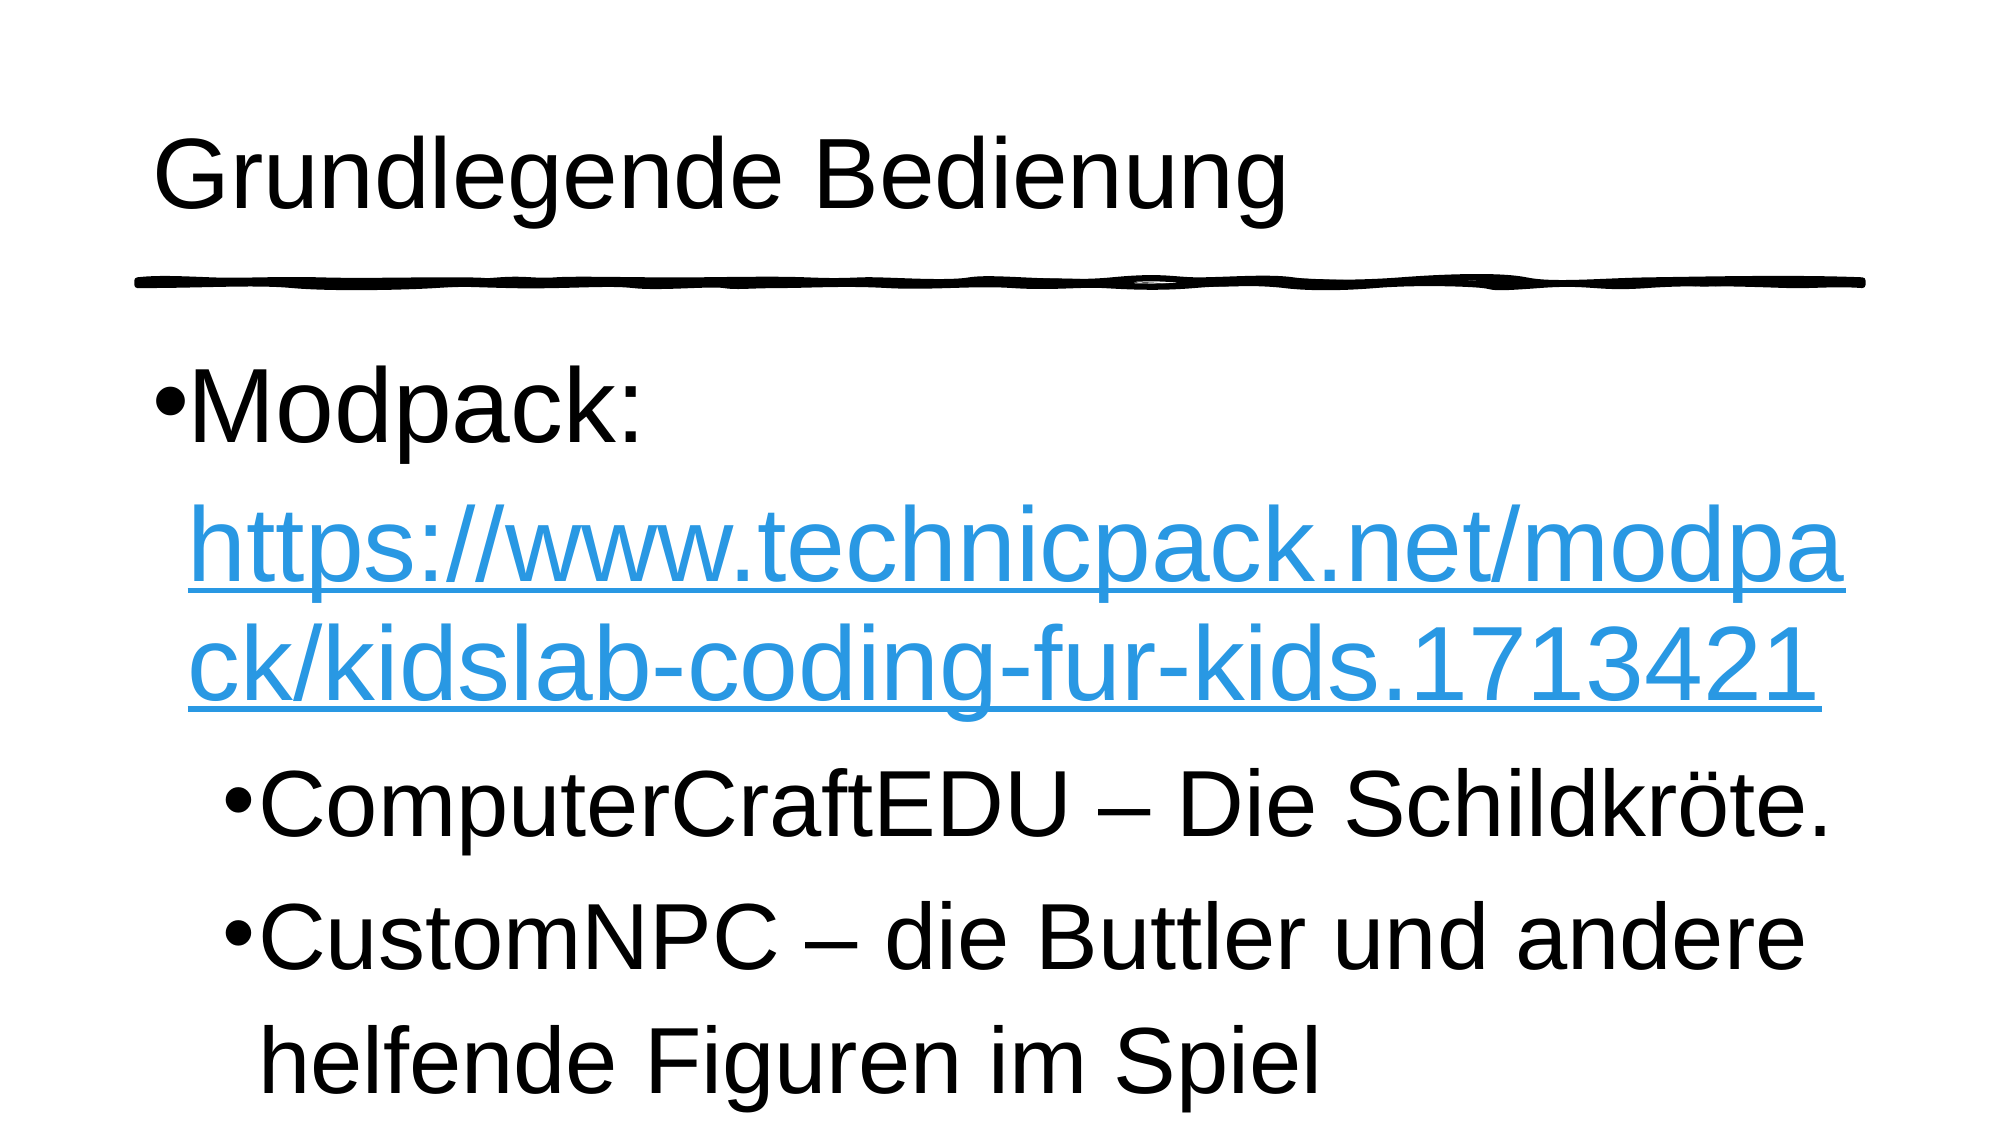

# Grundlegende Bedienung
Modpack: https://www.technicpack.net/modpack/kidslab-coding-fur-kids.1713421
ComputerCraftEDU – Die Schildkröte.
CustomNPC – die Buttler und andere helfende Figuren im Spiel